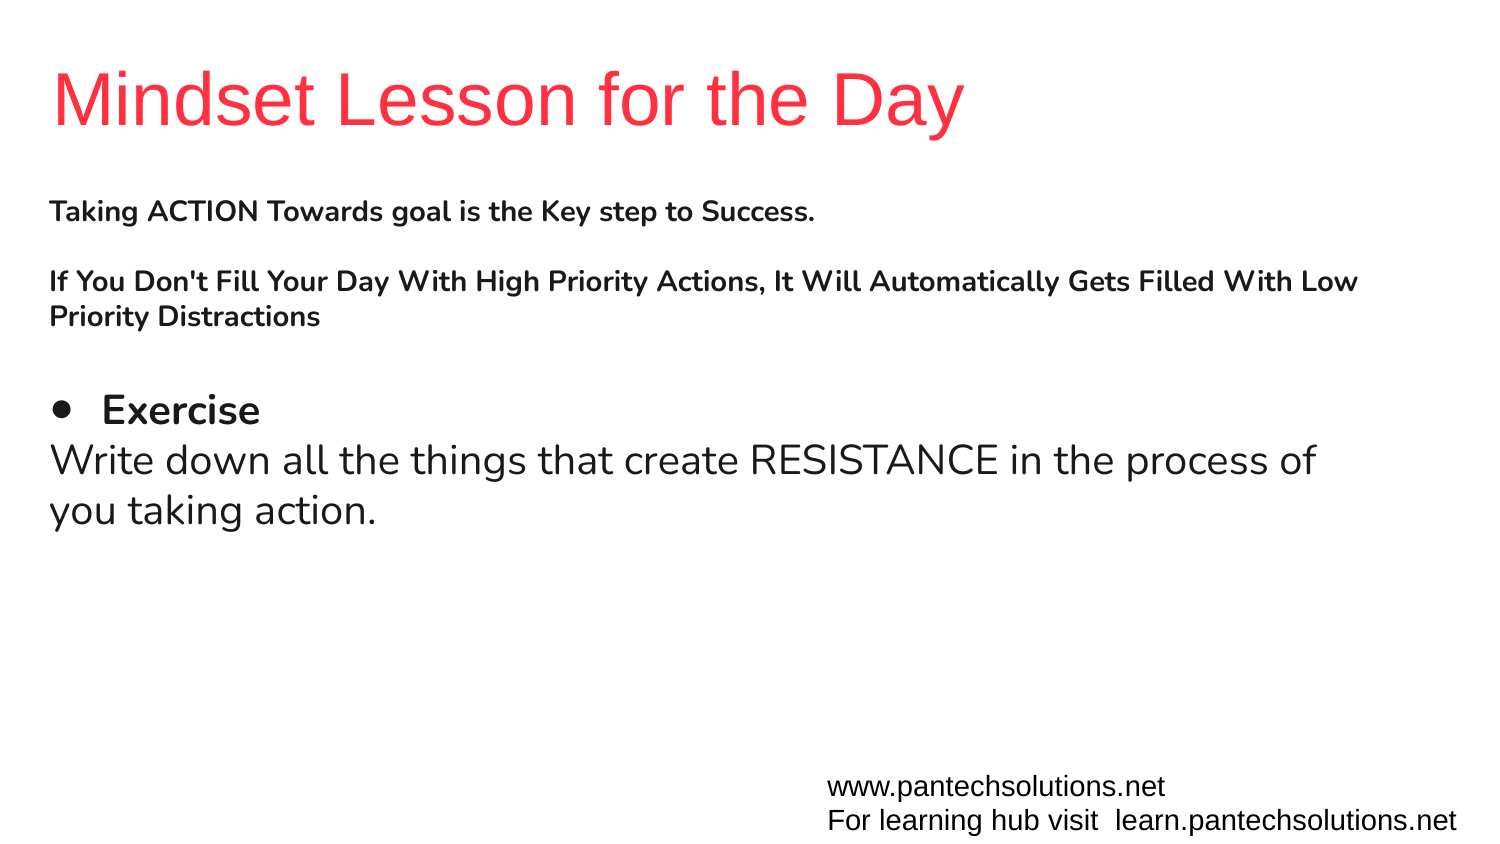

# Mindset Lesson for the Day
Taking ACTION Towards goal is the Key step to Success.

If You Don't Fill Your Day With High Priority Actions, It Will Automatically Gets Filled With Low Priority Distractions

Exercise
Write down all the things that create RESISTANCE in the process of you taking action.
www.pantechsolutions.net
For learning hub visit  learn.pantechsolutions.net